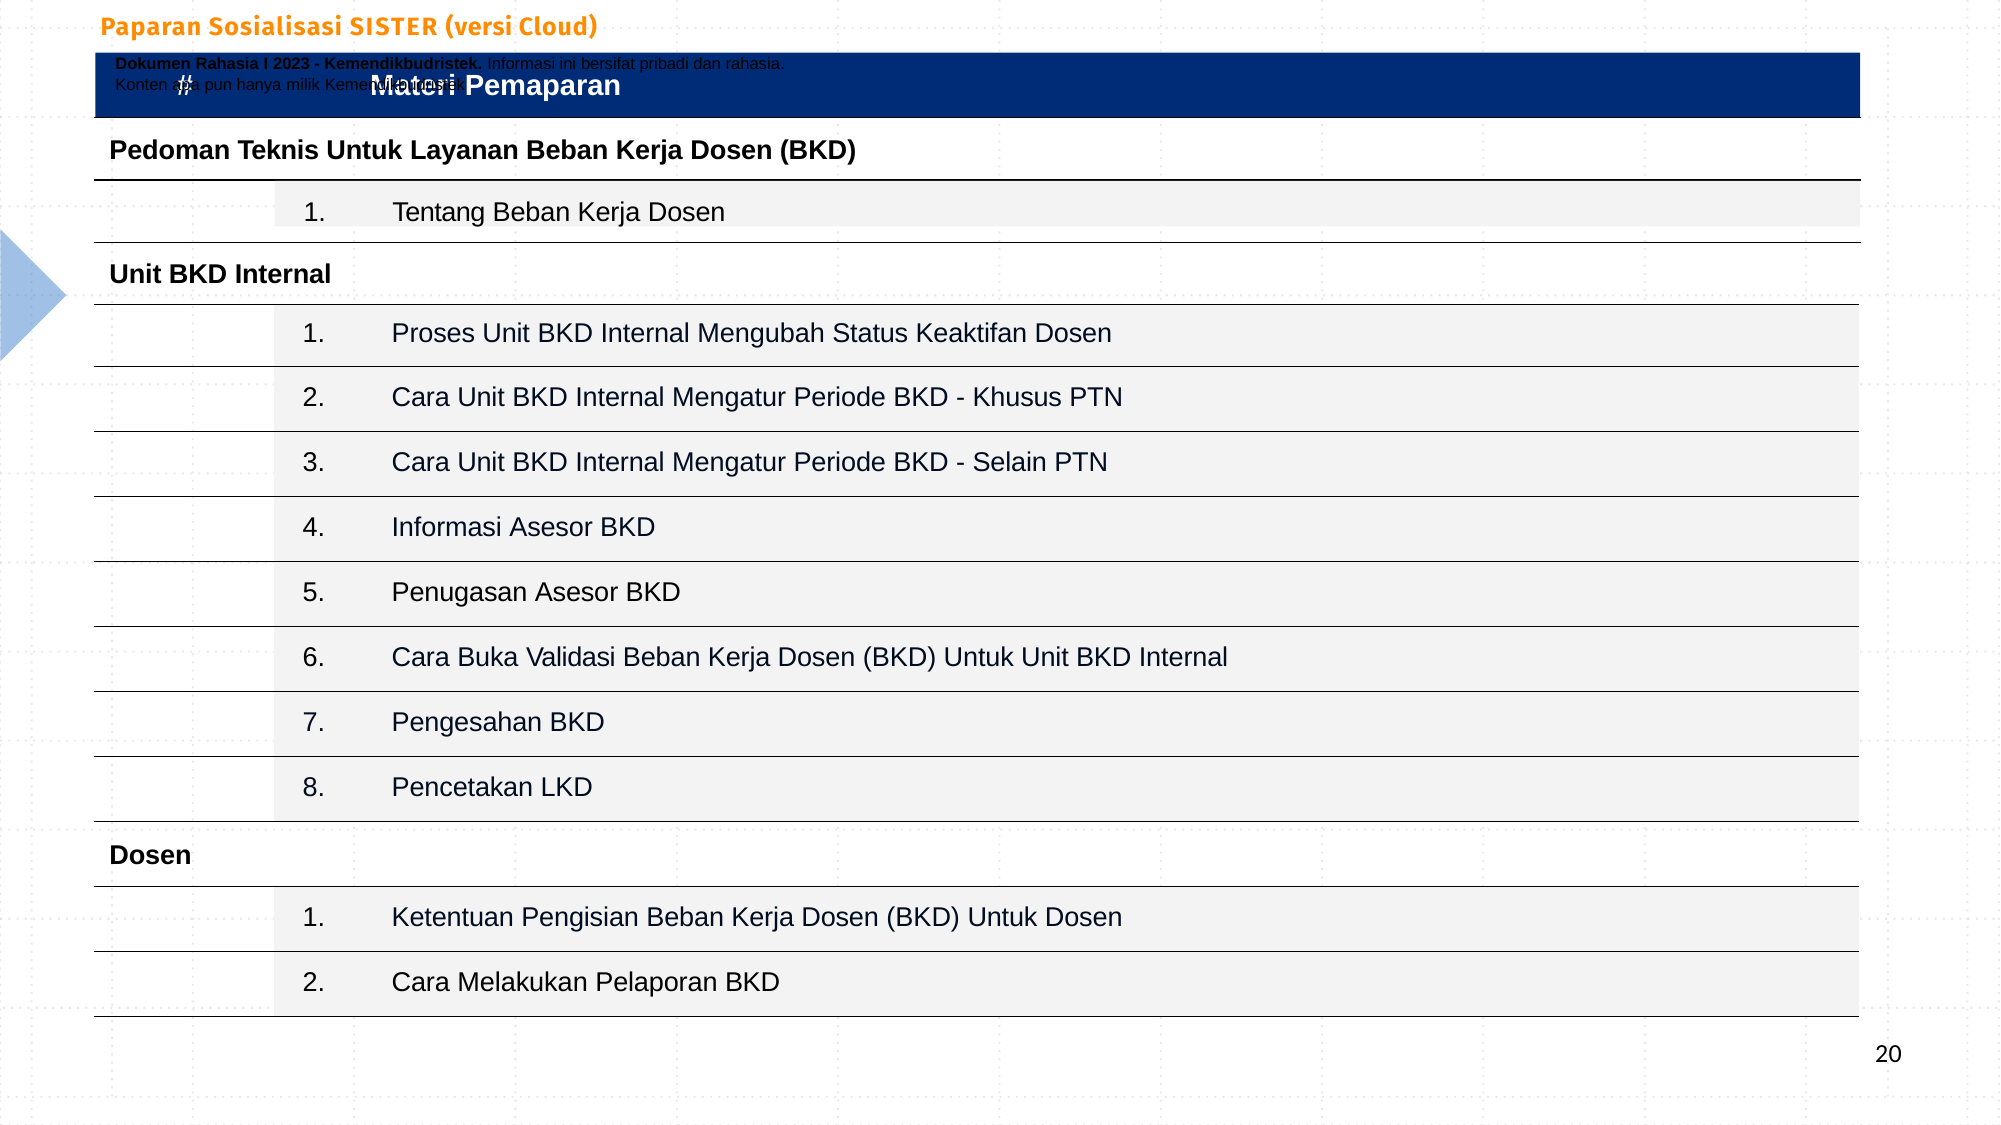

Paparan Sosialisasi SISTER (versi Cloud)
#	Materi Pemaparan

Pedoman Teknis Untuk Layanan Beban Kerja Dosen (BKD)
Dokumen Rahasia I 2023 - Kemendikbudristek. Informasi ini bersifat pribadi dan rahasia. Konten apa pun hanya milik Kemendikbudristek

1.	Tentang Beban Kerja Dosen

Unit BKD Internal
|  | 1. Proses Unit BKD Internal Mengubah Status Keaktifan Dosen |
| --- | --- |
|  | 2. Cara Unit BKD Internal Mengatur Periode BKD - Khusus PTN |
|  | 3. Cara Unit BKD Internal Mengatur Periode BKD - Selain PTN |
|  | 4. Informasi Asesor BKD |
|  | 5. Penugasan Asesor BKD |
|  | 6. Cara Buka Validasi Beban Kerja Dosen (BKD) Untuk Unit BKD Internal |
|  | 7. Pengesahan BKD |
|  | 8. Pencetakan LKD |
Dosen
|  | 1. Ketentuan Pengisian Beban Kerja Dosen (BKD) Untuk Dosen |
| --- | --- |
|  | 2. Cara Melakukan Pelaporan BKD |
20